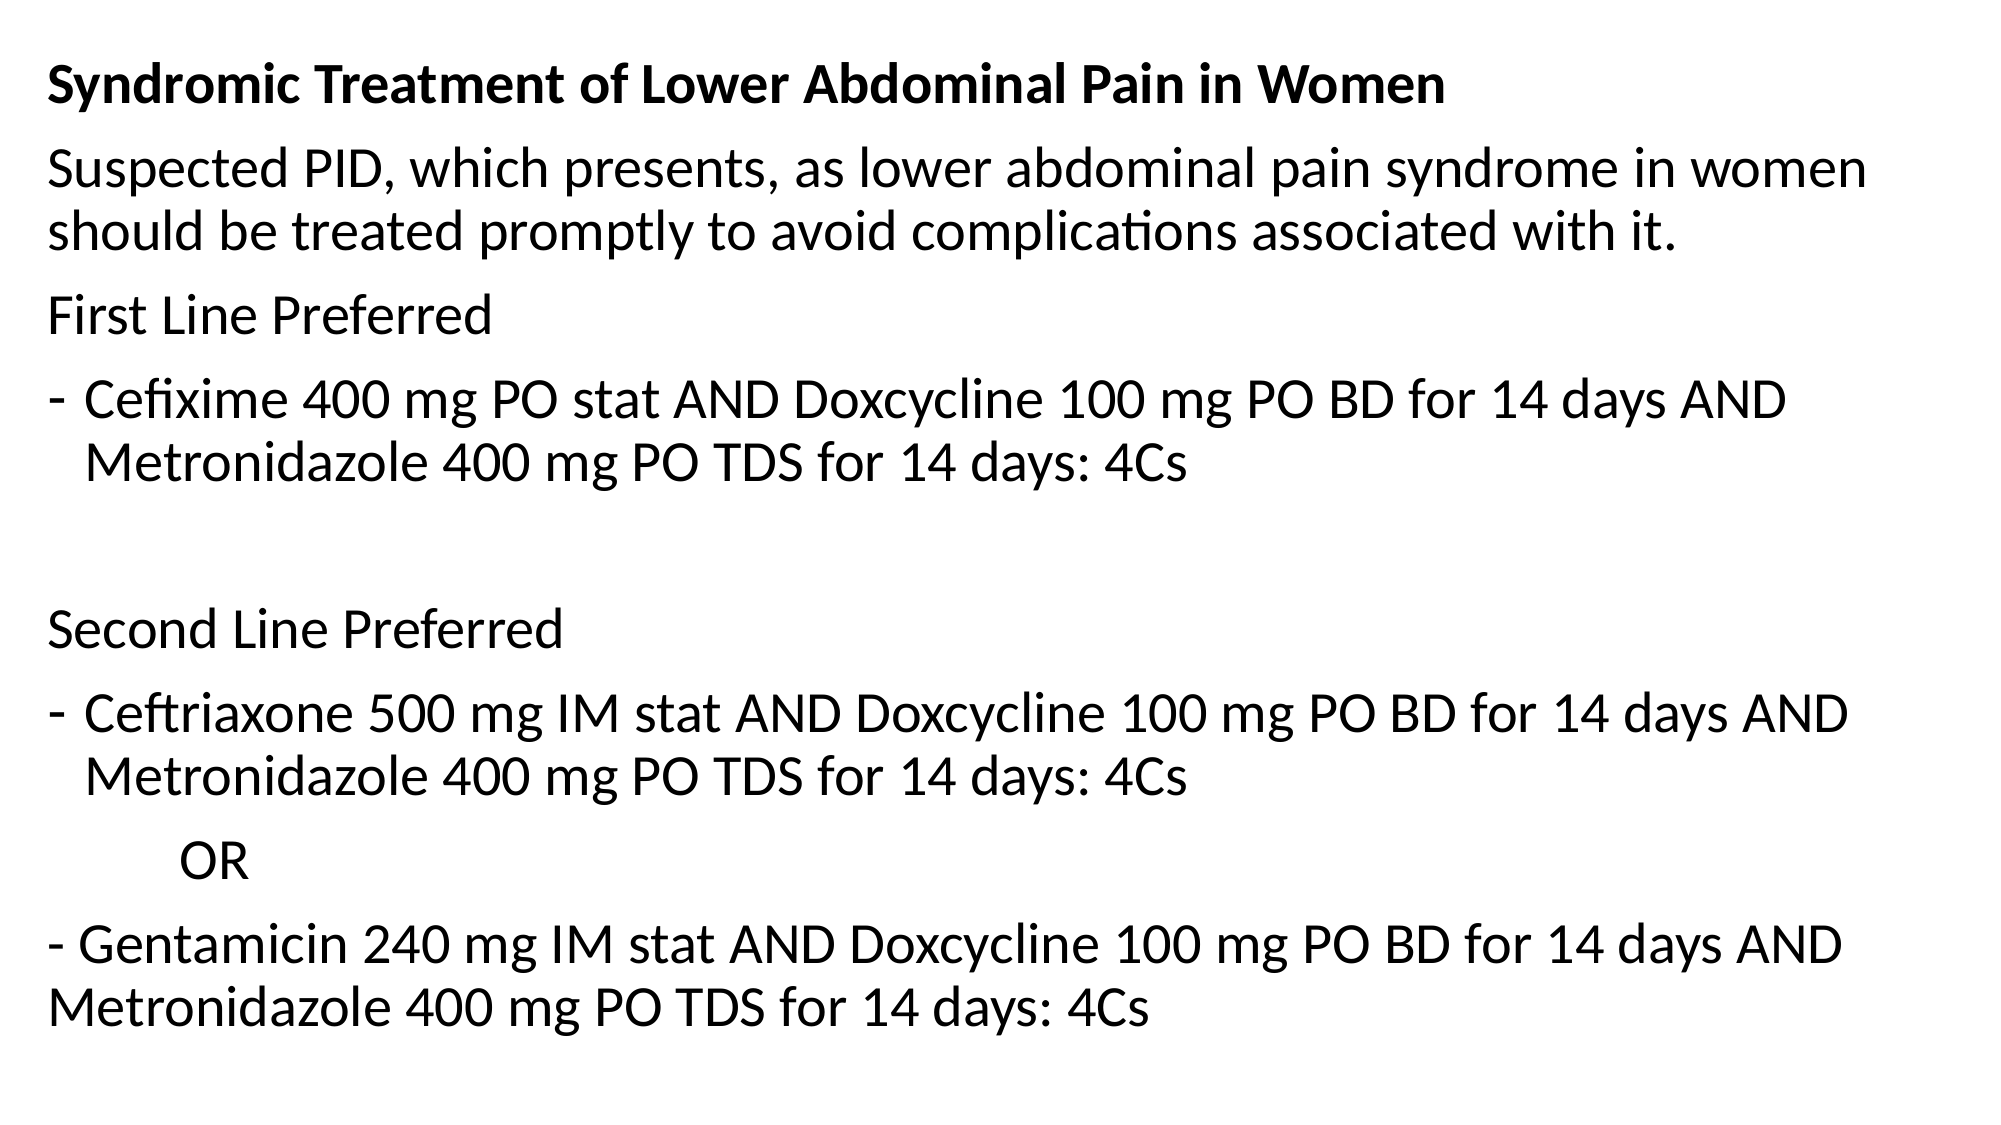

Syndromic Treatment of Lower Abdominal Pain in Women
Suspected PID, which presents, as lower abdominal pain syndrome in women should be treated promptly to avoid complications associated with it.
First Line Preferred
Cefixime 400 mg PO stat AND Doxcycline 100 mg PO BD for 14 days AND Metronidazole 400 mg PO TDS for 14 days: 4Cs

Second Line Preferred
Ceftriaxone 500 mg IM stat AND Doxcycline 100 mg PO BD for 14 days AND Metronidazole 400 mg PO TDS for 14 days: 4Cs
          OR
- Gentamicin 240 mg IM stat AND Doxcycline 100 mg PO BD for 14 days AND Metronidazole 400 mg PO TDS for 14 days: 4Cs